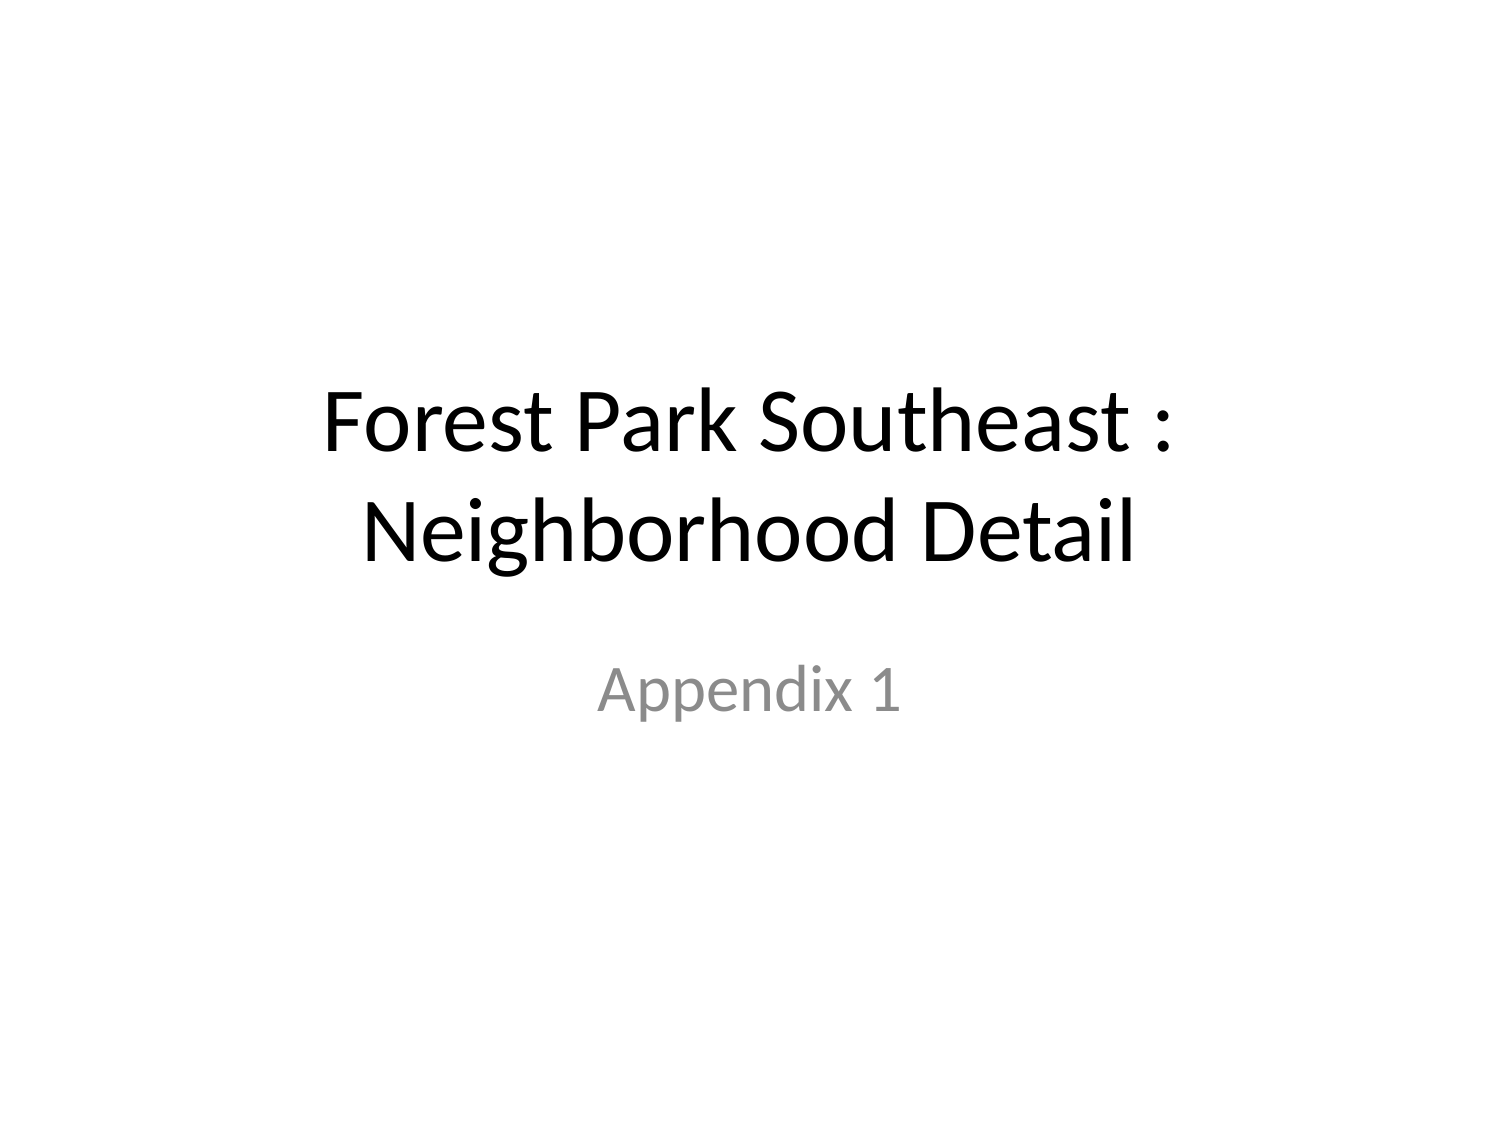

# Forest Park Southeast : Neighborhood Detail
Appendix 1